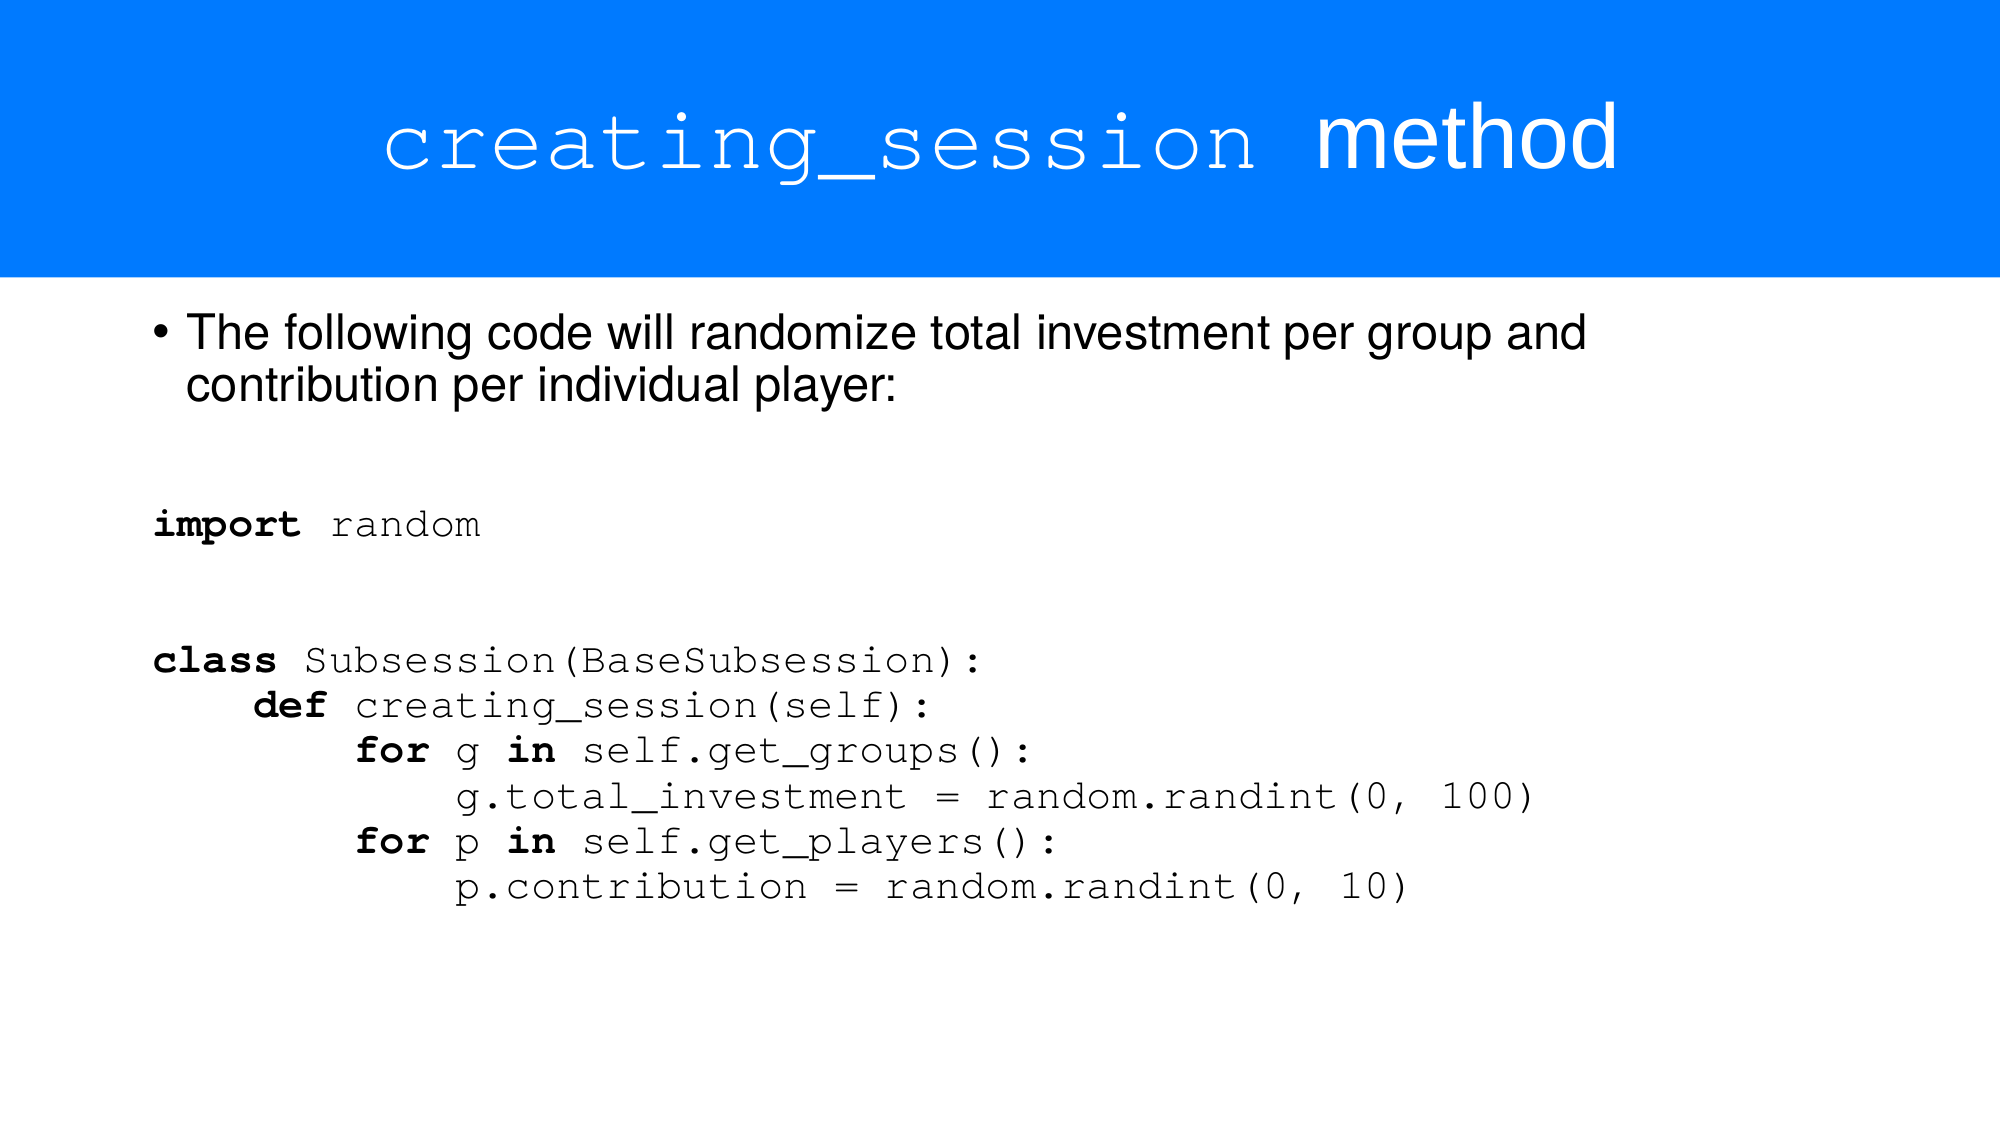

# creating_session method
The following code will randomize total investment per group and contribution per individual player:

import random
class Subsession(BaseSubsession):
    def creating_session(self):
        for g in self.get_groups():
            g.total_investment = random.randint(0, 100)
        for p in self.get_players():
            p.contribution = random.randint(0, 10)